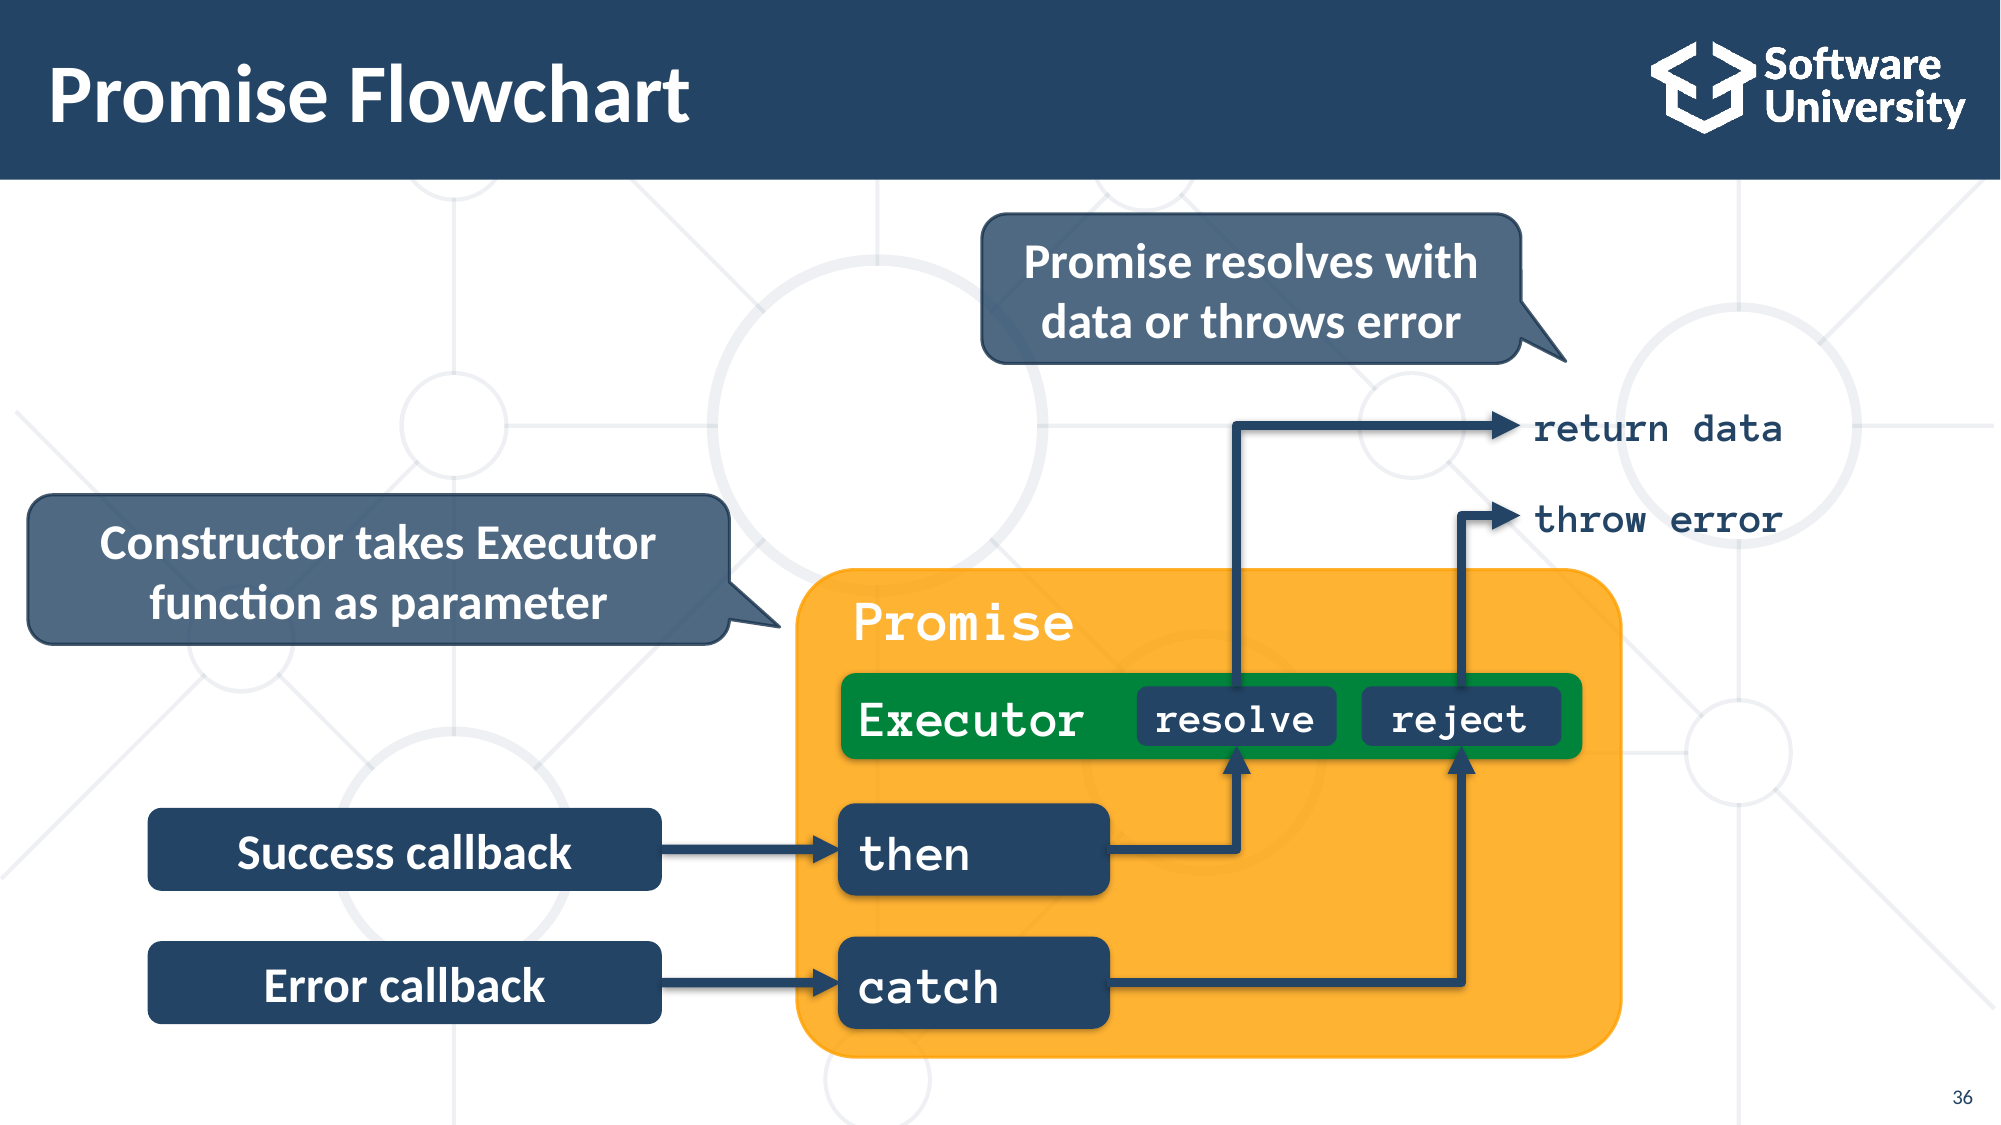

# Promise Flowchart
Promise resolves with data or throws error
return data
throw error
Constructor takes Executor function as parameter
Promise

Executor
resolve
reject
then
Success callback
catch
Error callback
36